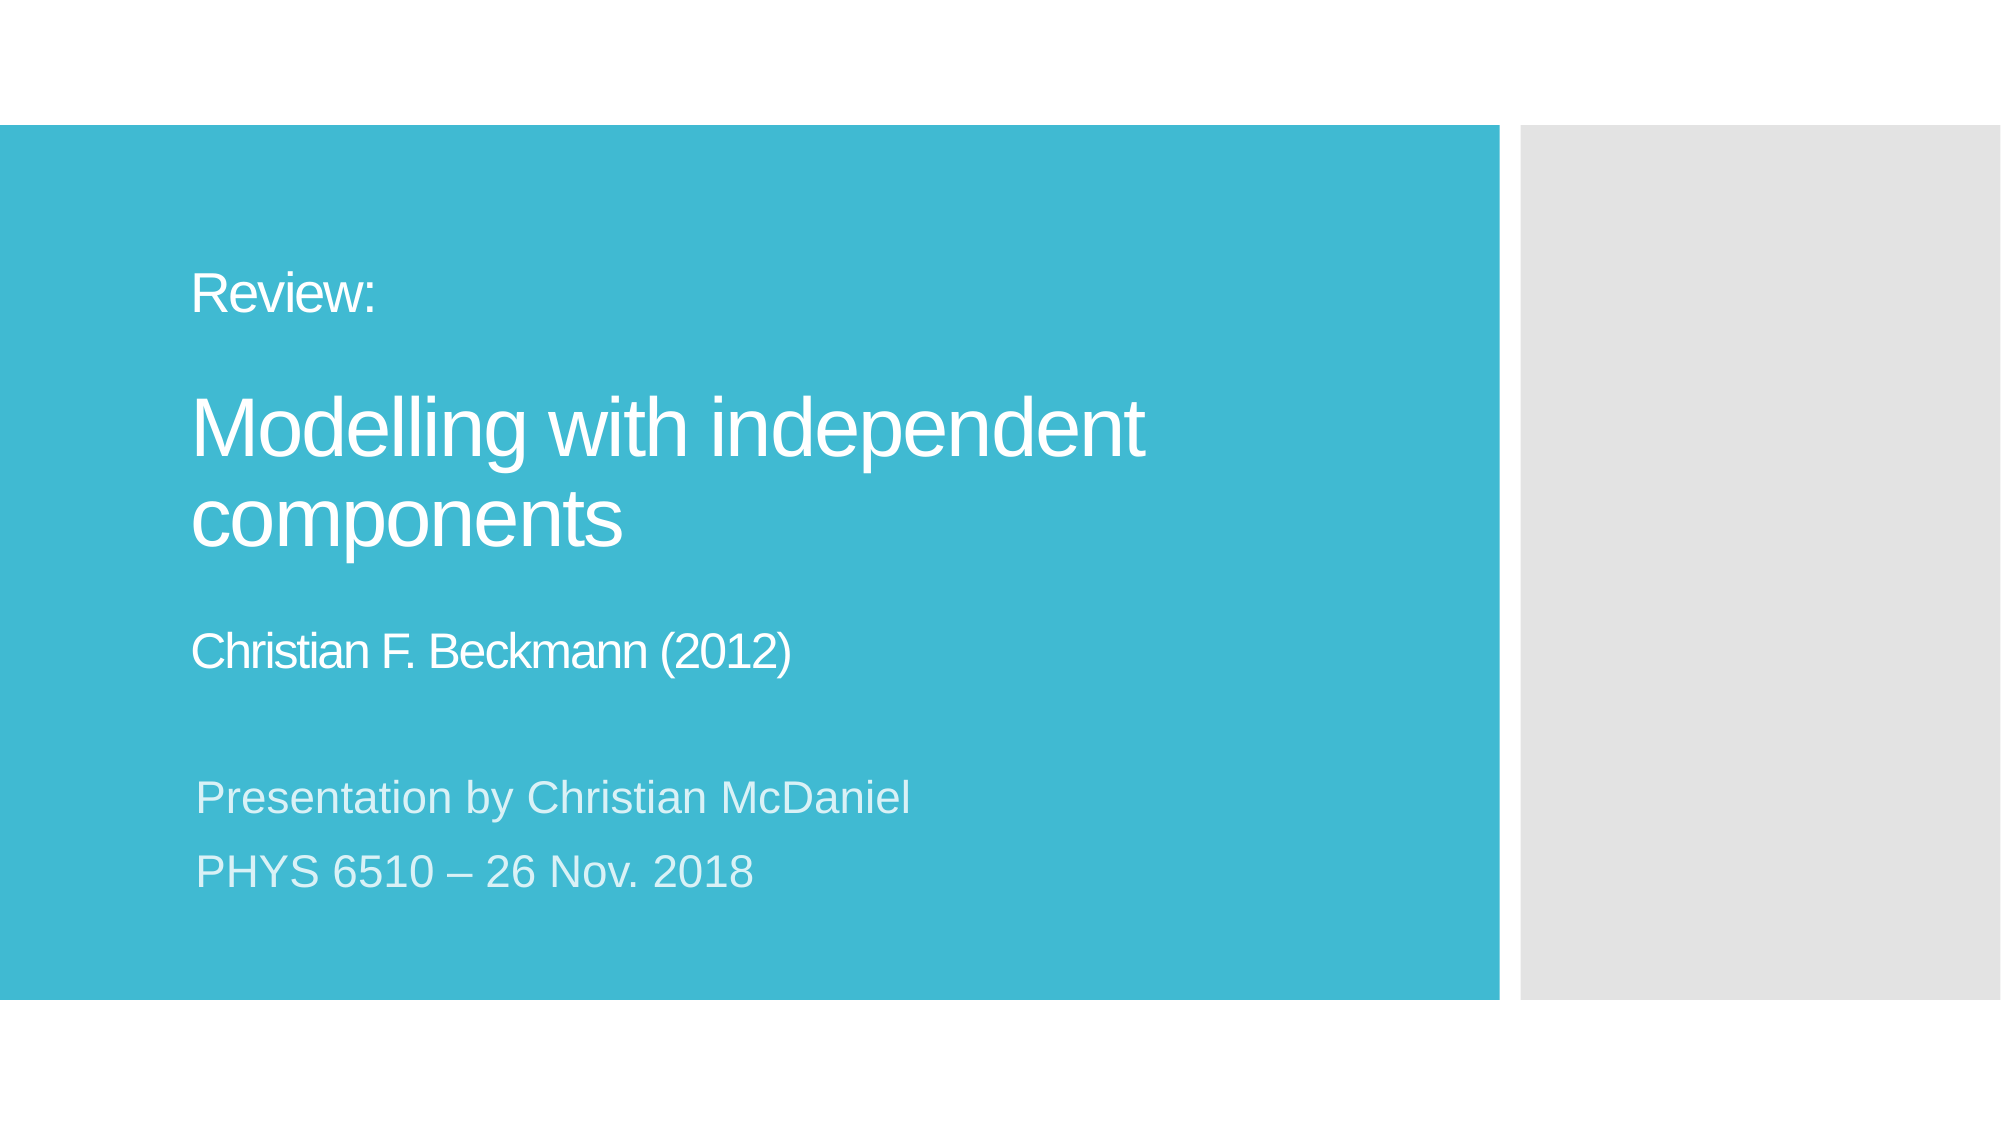

# Review: Modelling with independent components Christian F. Beckmann (2012)
Presentation by Christian McDaniel
PHYS 6510 – 26 Nov. 2018